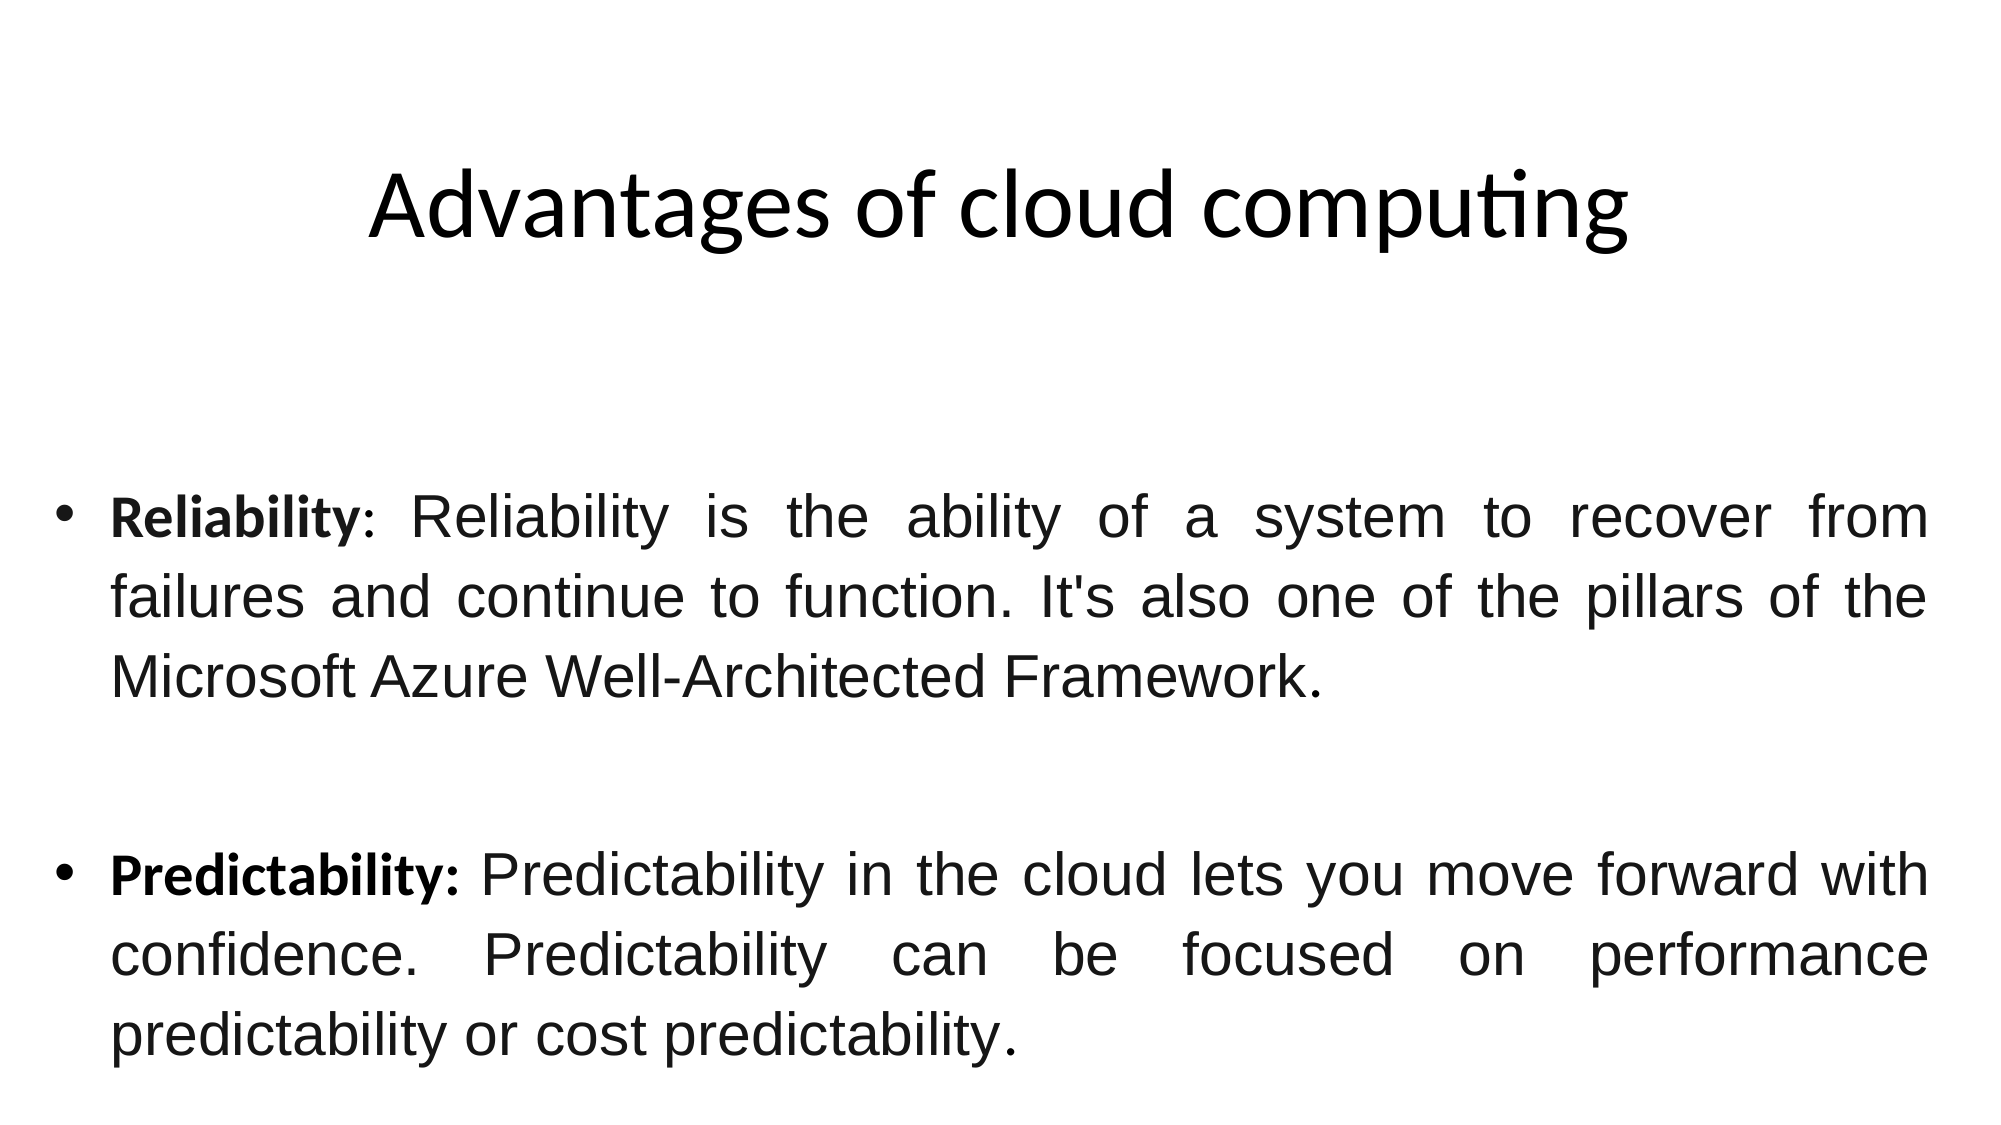

# Advantages of cloud computing

Reliability: Reliability is the ability of a system to recover from failures and continue to function. It's also one of the pillars of the Microsoft Azure Well-Architected Framework.

Predictability: Predictability in the cloud lets you move forward with confidence. Predictability can be focused on performance predictability or cost predictability.